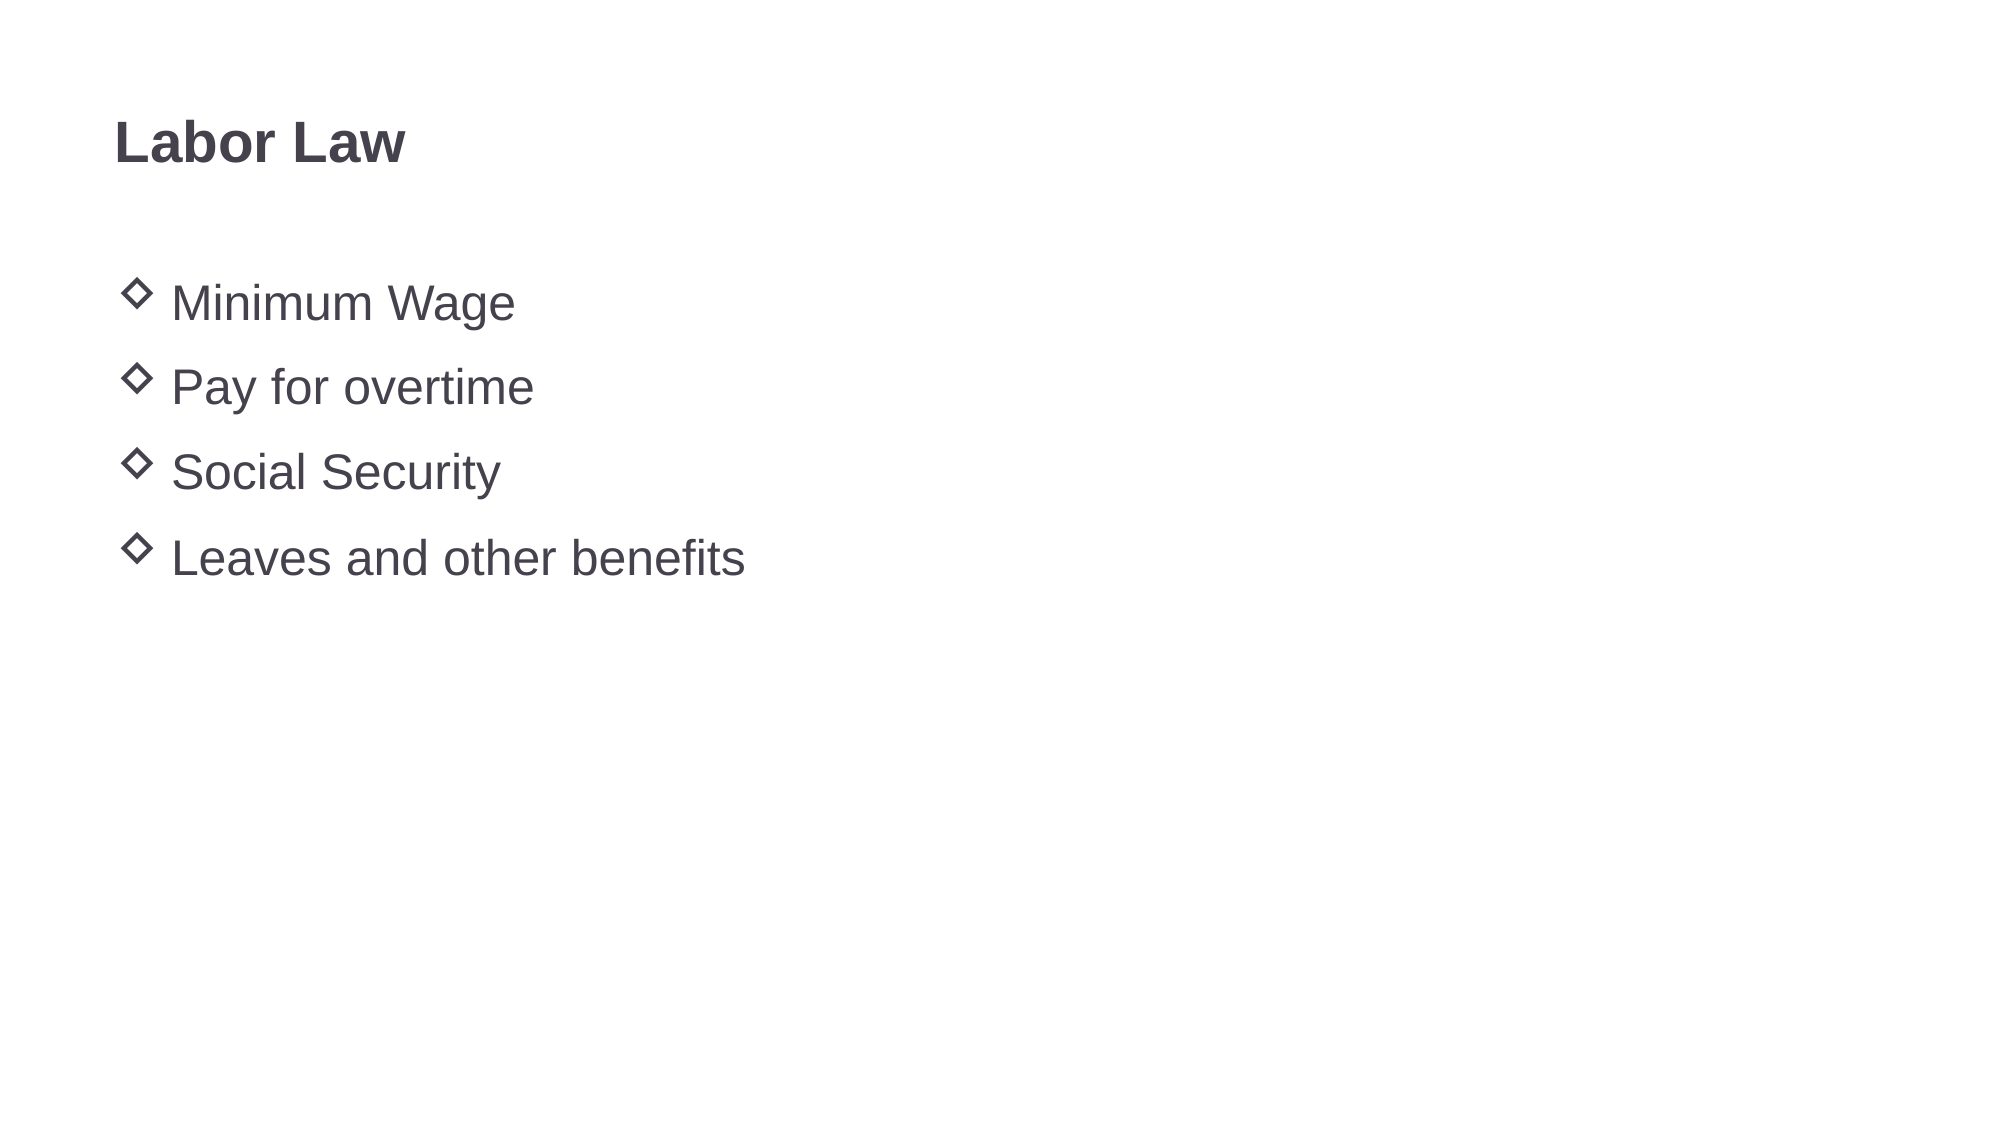

# Labor Law
Minimum Wage
Pay for overtime
Social Security
Leaves and other benefits